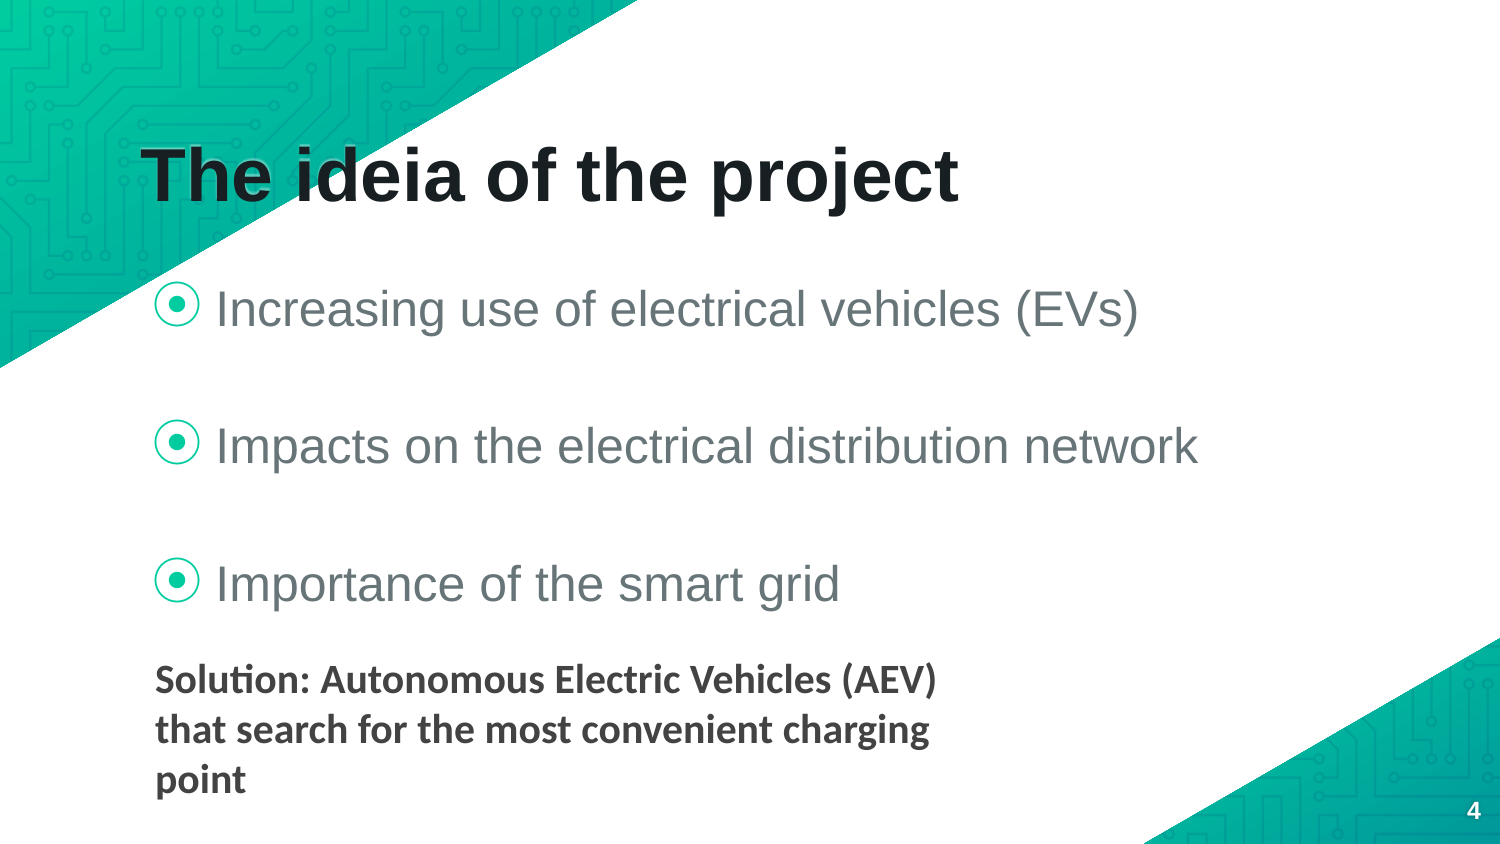

# The ideia of the project
Increasing use of electrical vehicles (EVs)

Impacts on the electrical distribution network

Importance of the smart grid

Solution: Autonomous Electric Vehicles (AEV) that search for the most convenient charging point
4